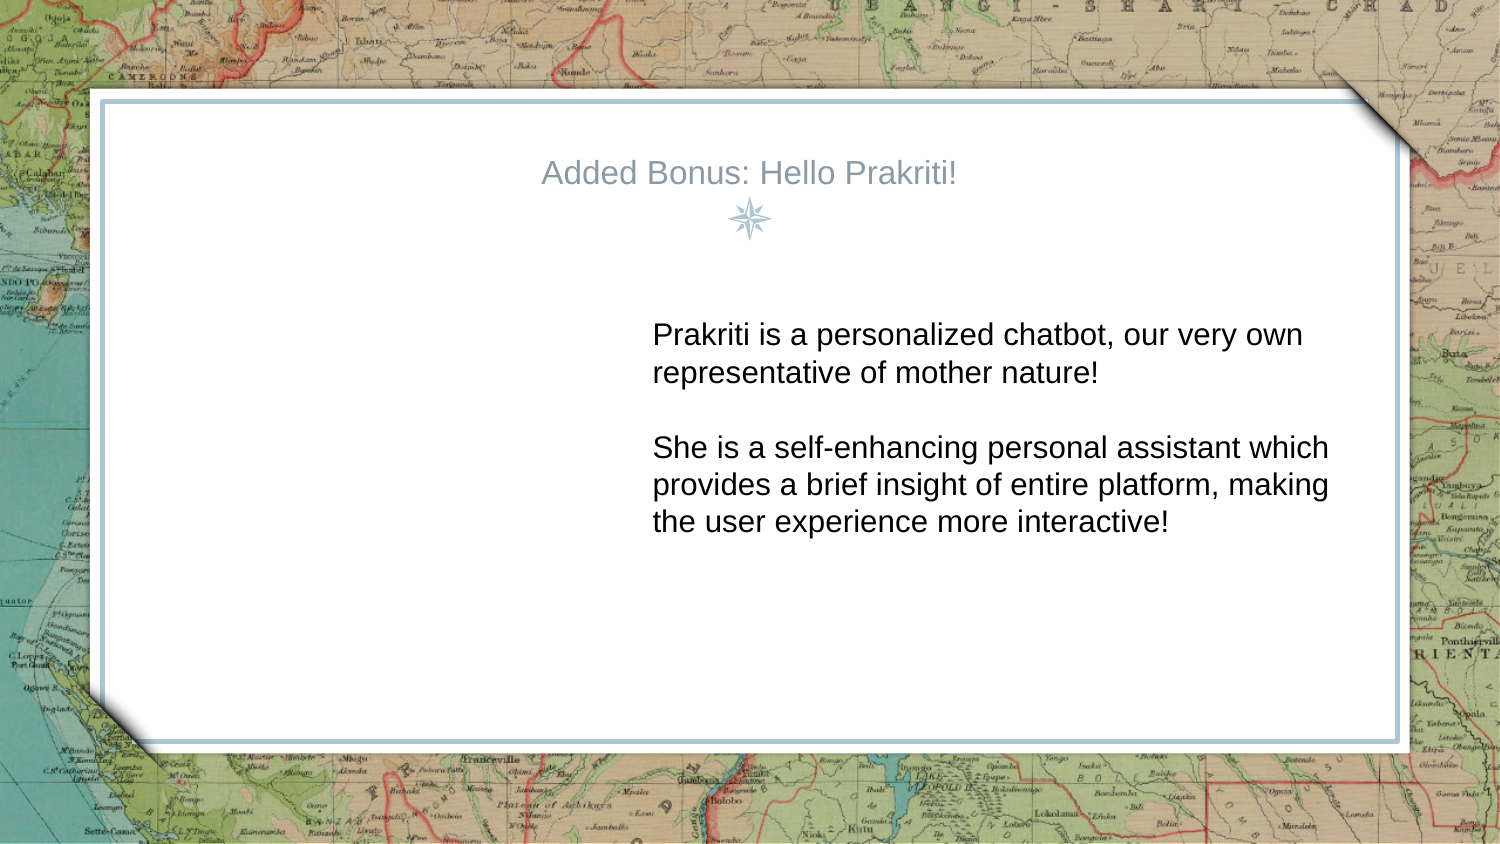

Added Bonus: Hello Prakriti!

Prakriti is a personalized chatbot, our very own representative of mother nature!

She is a self-enhancing personal assistant which provides a brief insight of entire platform, making the user experience more interactive!